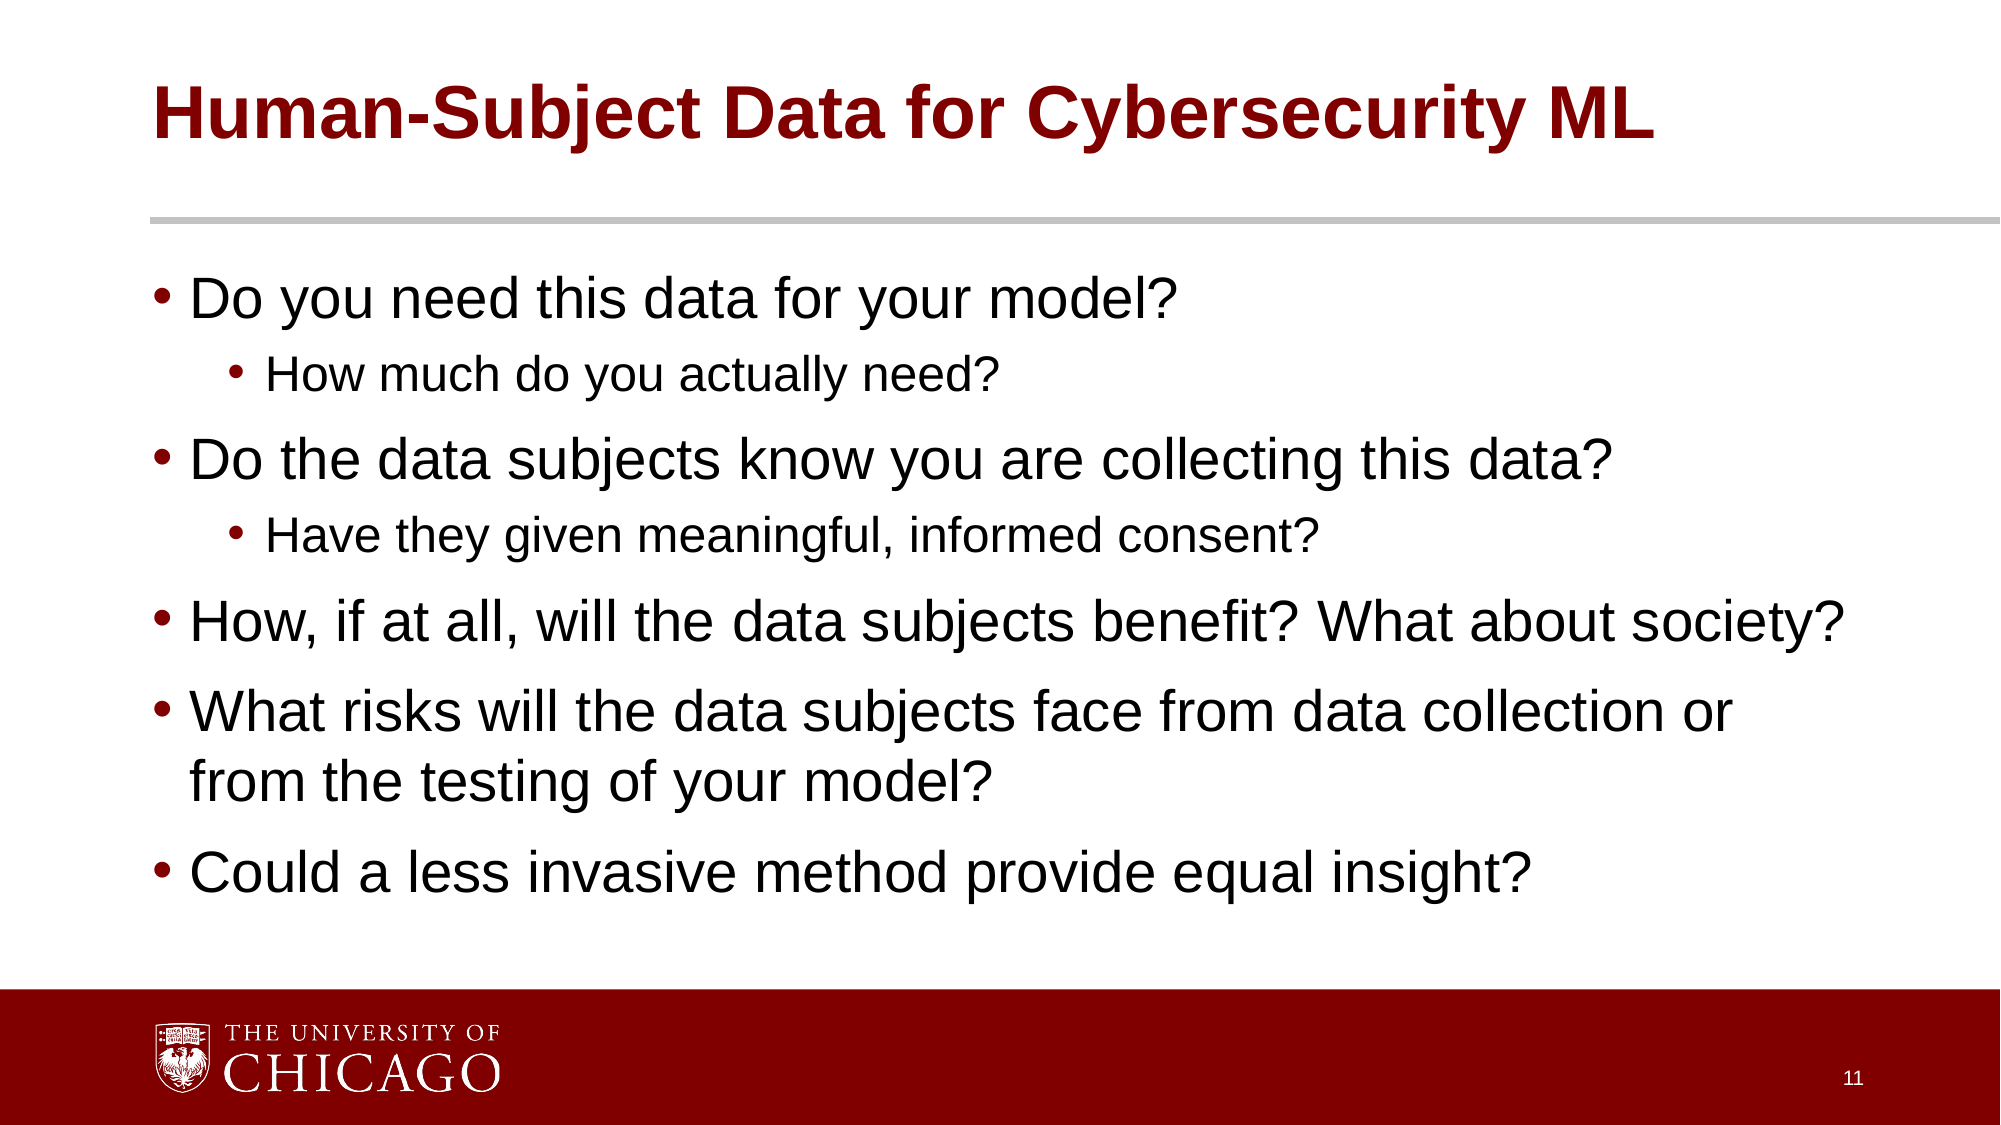

# Human-Subject Data for Cybersecurity ML
Do you need this data for your model?
How much do you actually need?
Do the data subjects know you are collecting this data?
Have they given meaningful, informed consent?
How, if at all, will the data subjects benefit? What about society?
What risks will the data subjects face from data collection or from the testing of your model?
Could a less invasive method provide equal insight?
11